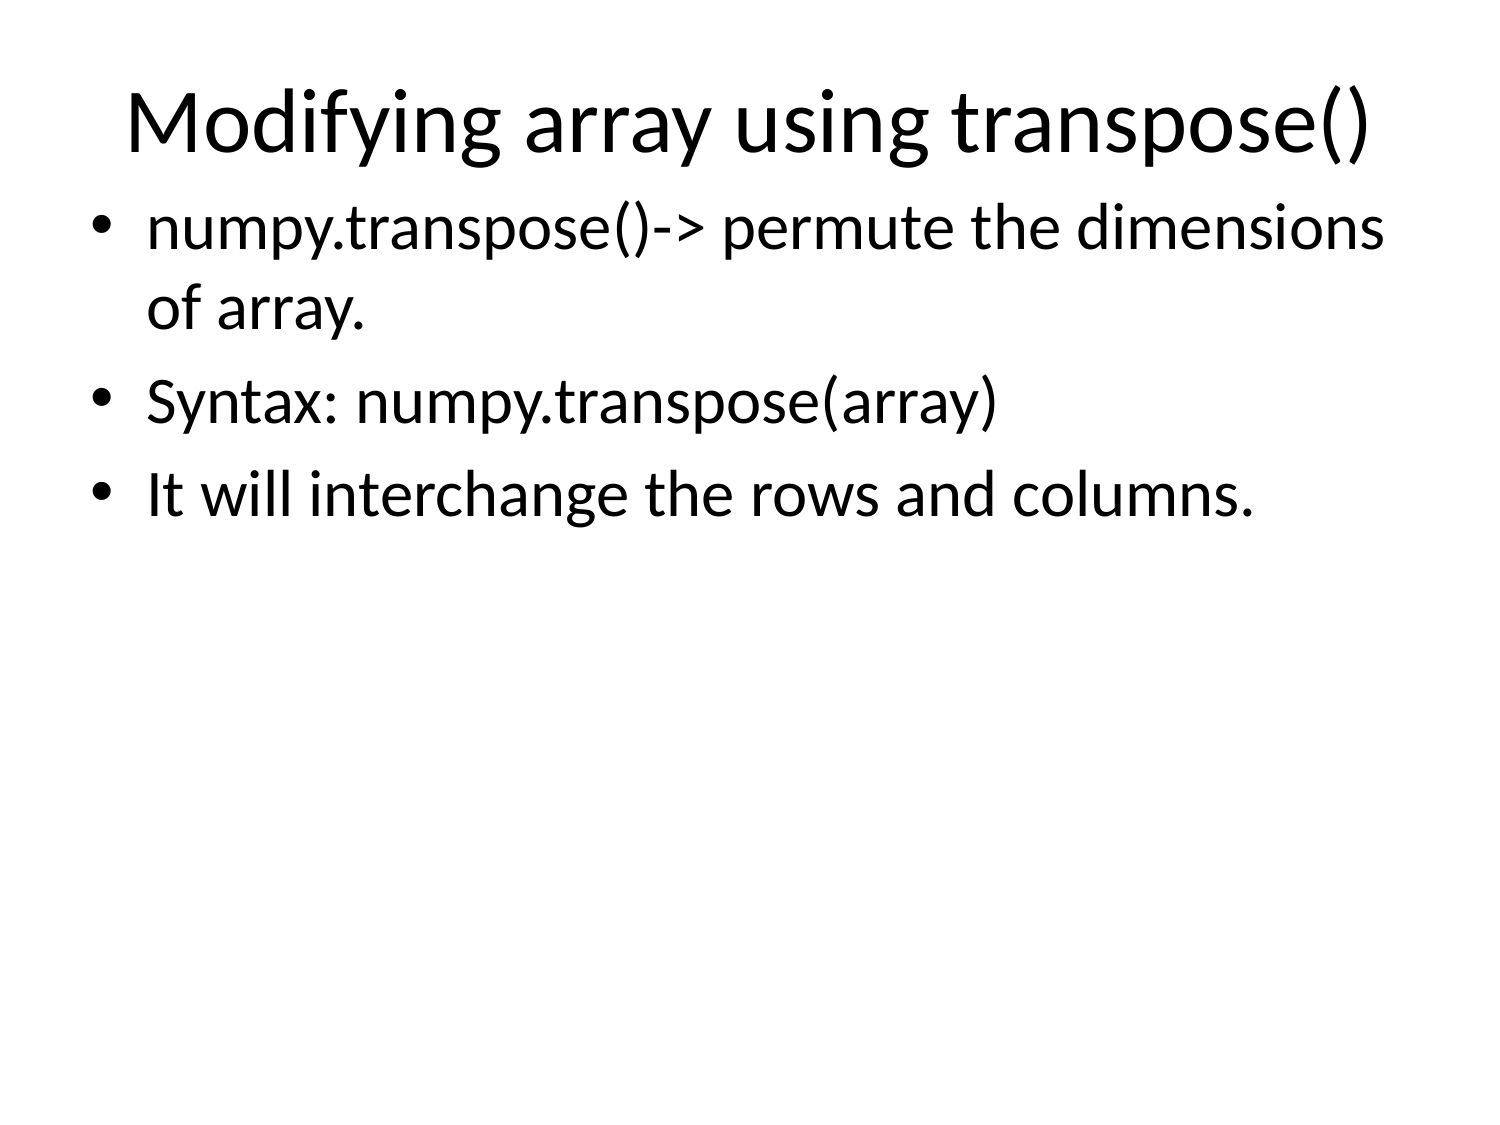

# Modifying array using transpose()
numpy.transpose()-> permute the dimensions of array.
Syntax: numpy.transpose(array)
It will interchange the rows and columns.